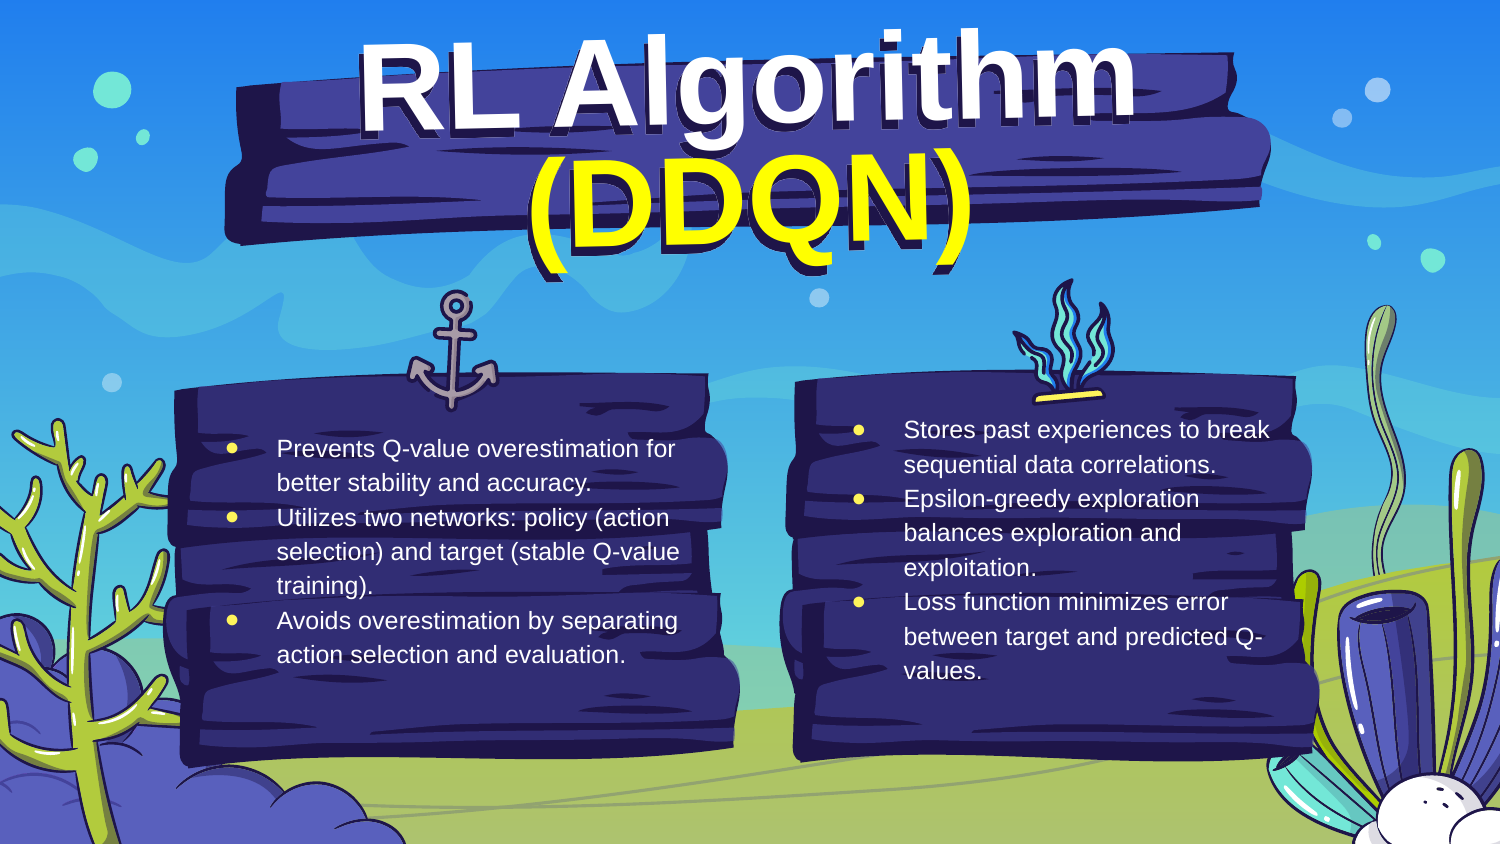

# RL Algorithm (DDQN)

Stores past experiences to break sequential data correlations.
Epsilon-greedy exploration balances exploration and exploitation.
Loss function minimizes error between target and predicted Q-values.

Prevents Q-value overestimation for better stability and accuracy.
Utilizes two networks: policy (action selection) and target (stable Q-value training).
Avoids overestimation by separating action selection and evaluation.